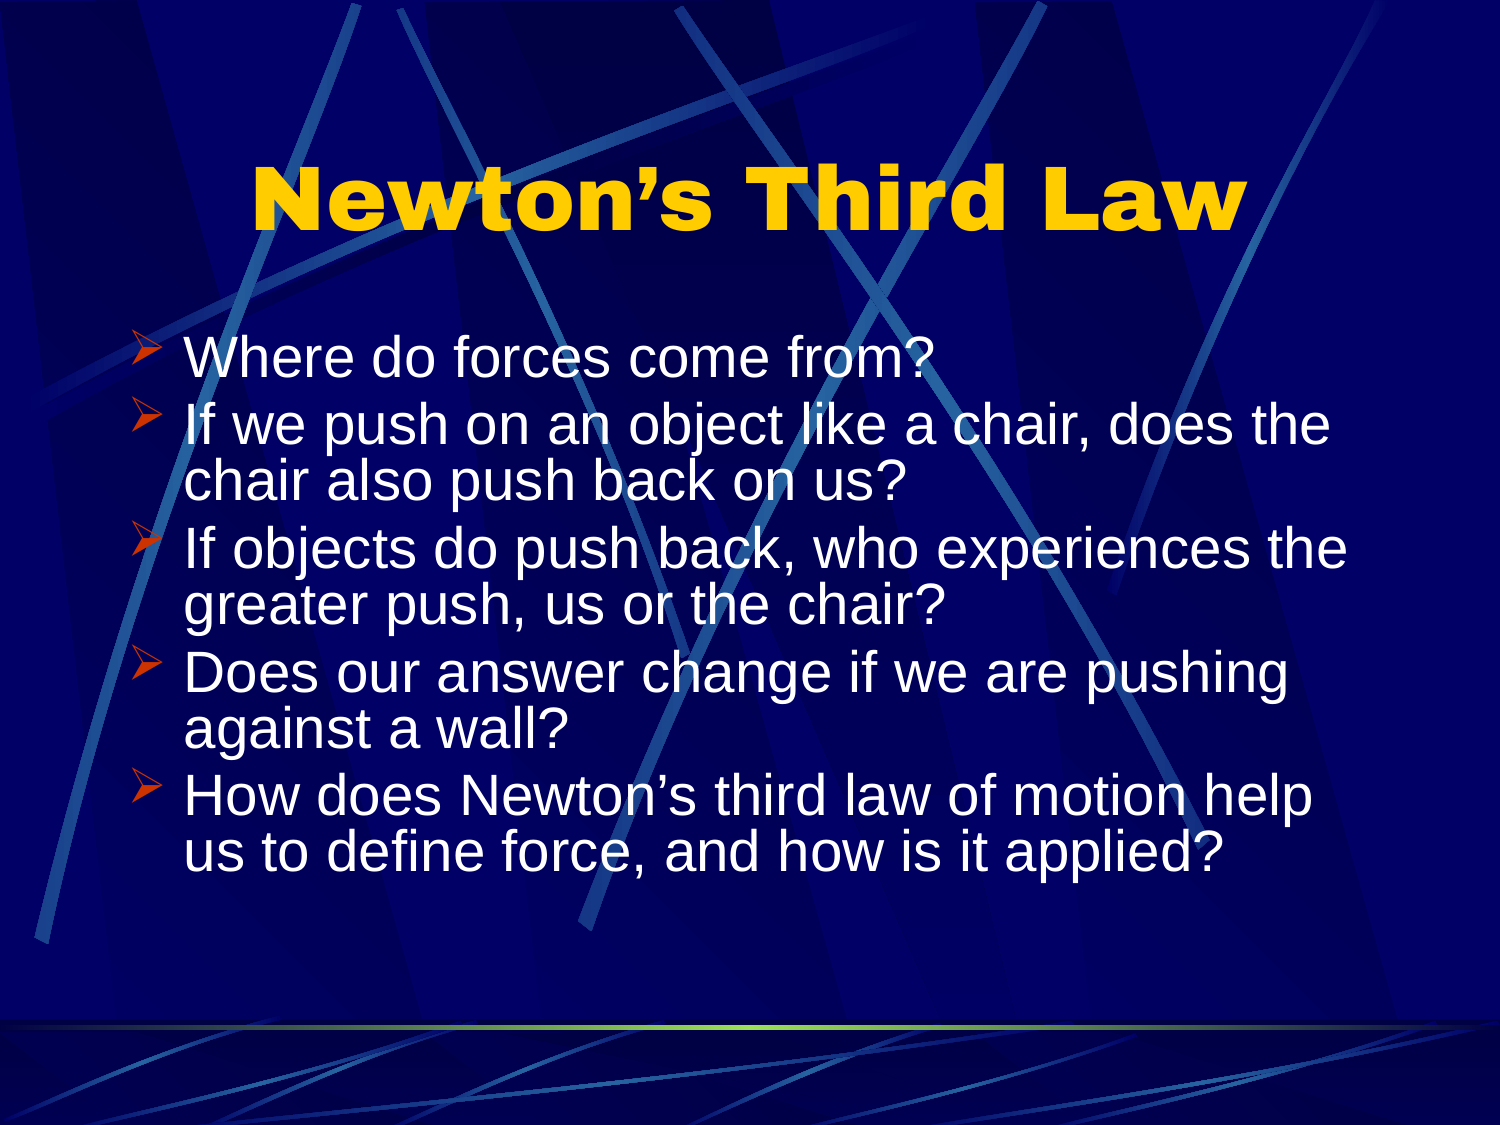

# Newton’s Third Law
Where do forces come from?
If we push on an object like a chair, does the chair also push back on us?
If objects do push back, who experiences the greater push, us or the chair?
Does our answer change if we are pushing against a wall?
How does Newton’s third law of motion help us to define force, and how is it applied?